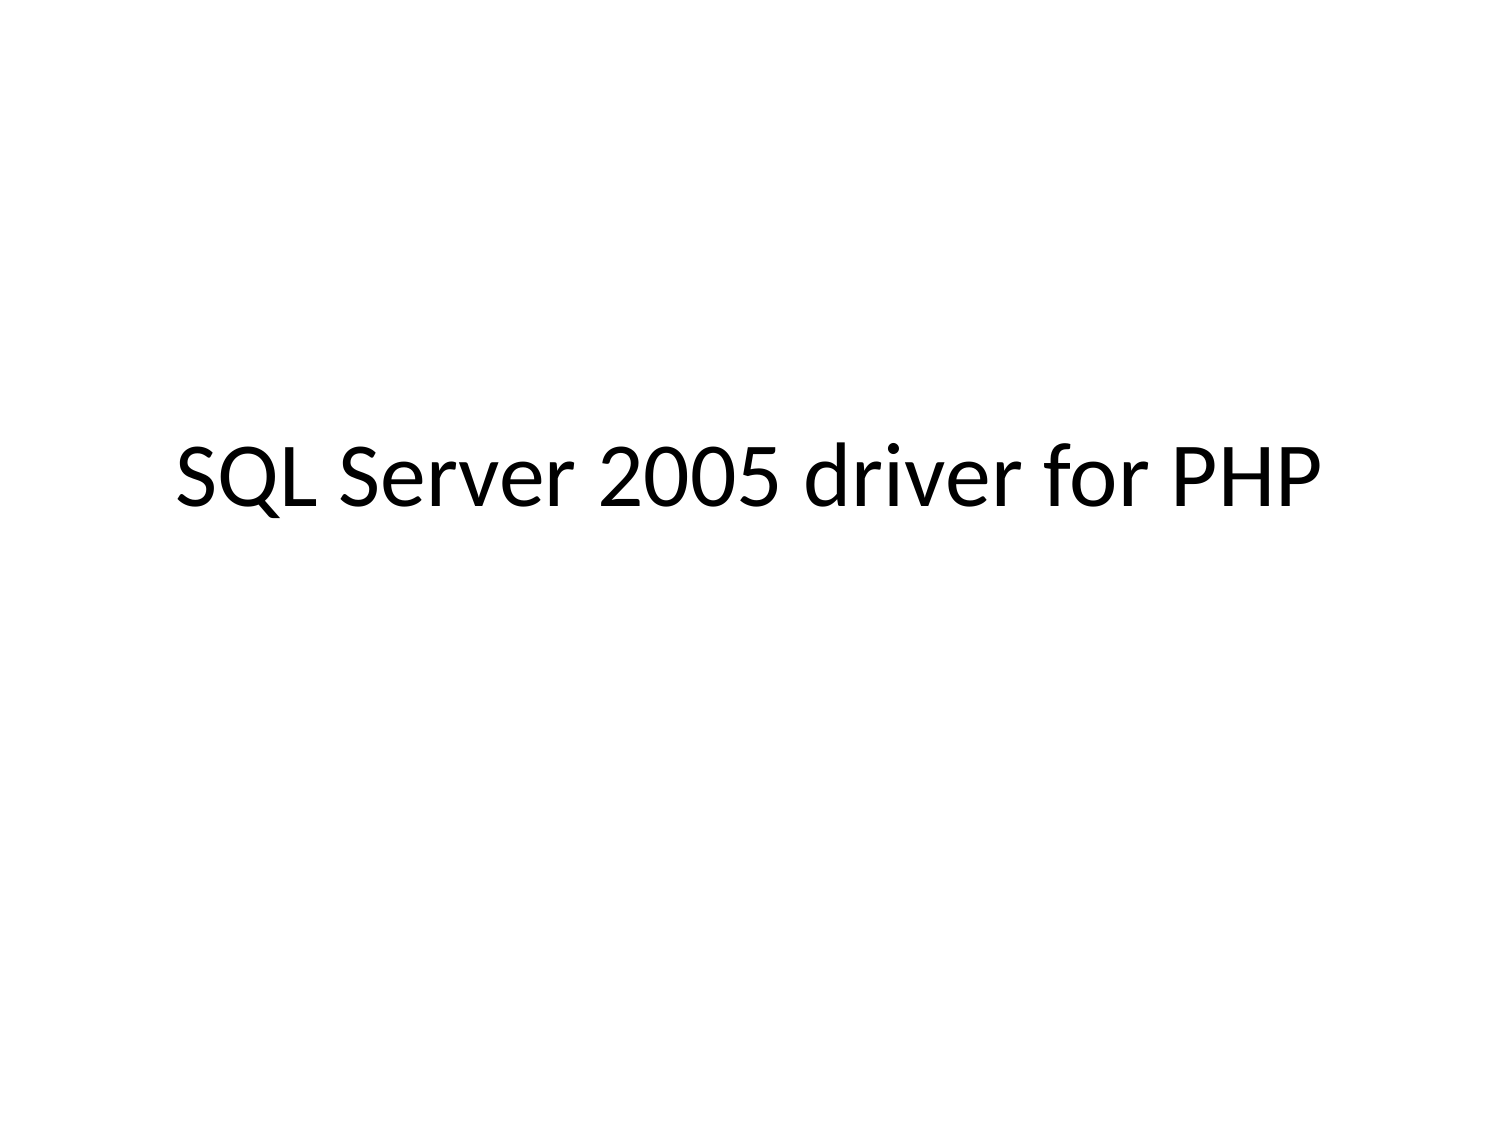

# SQL Server 2005 driver for PHP